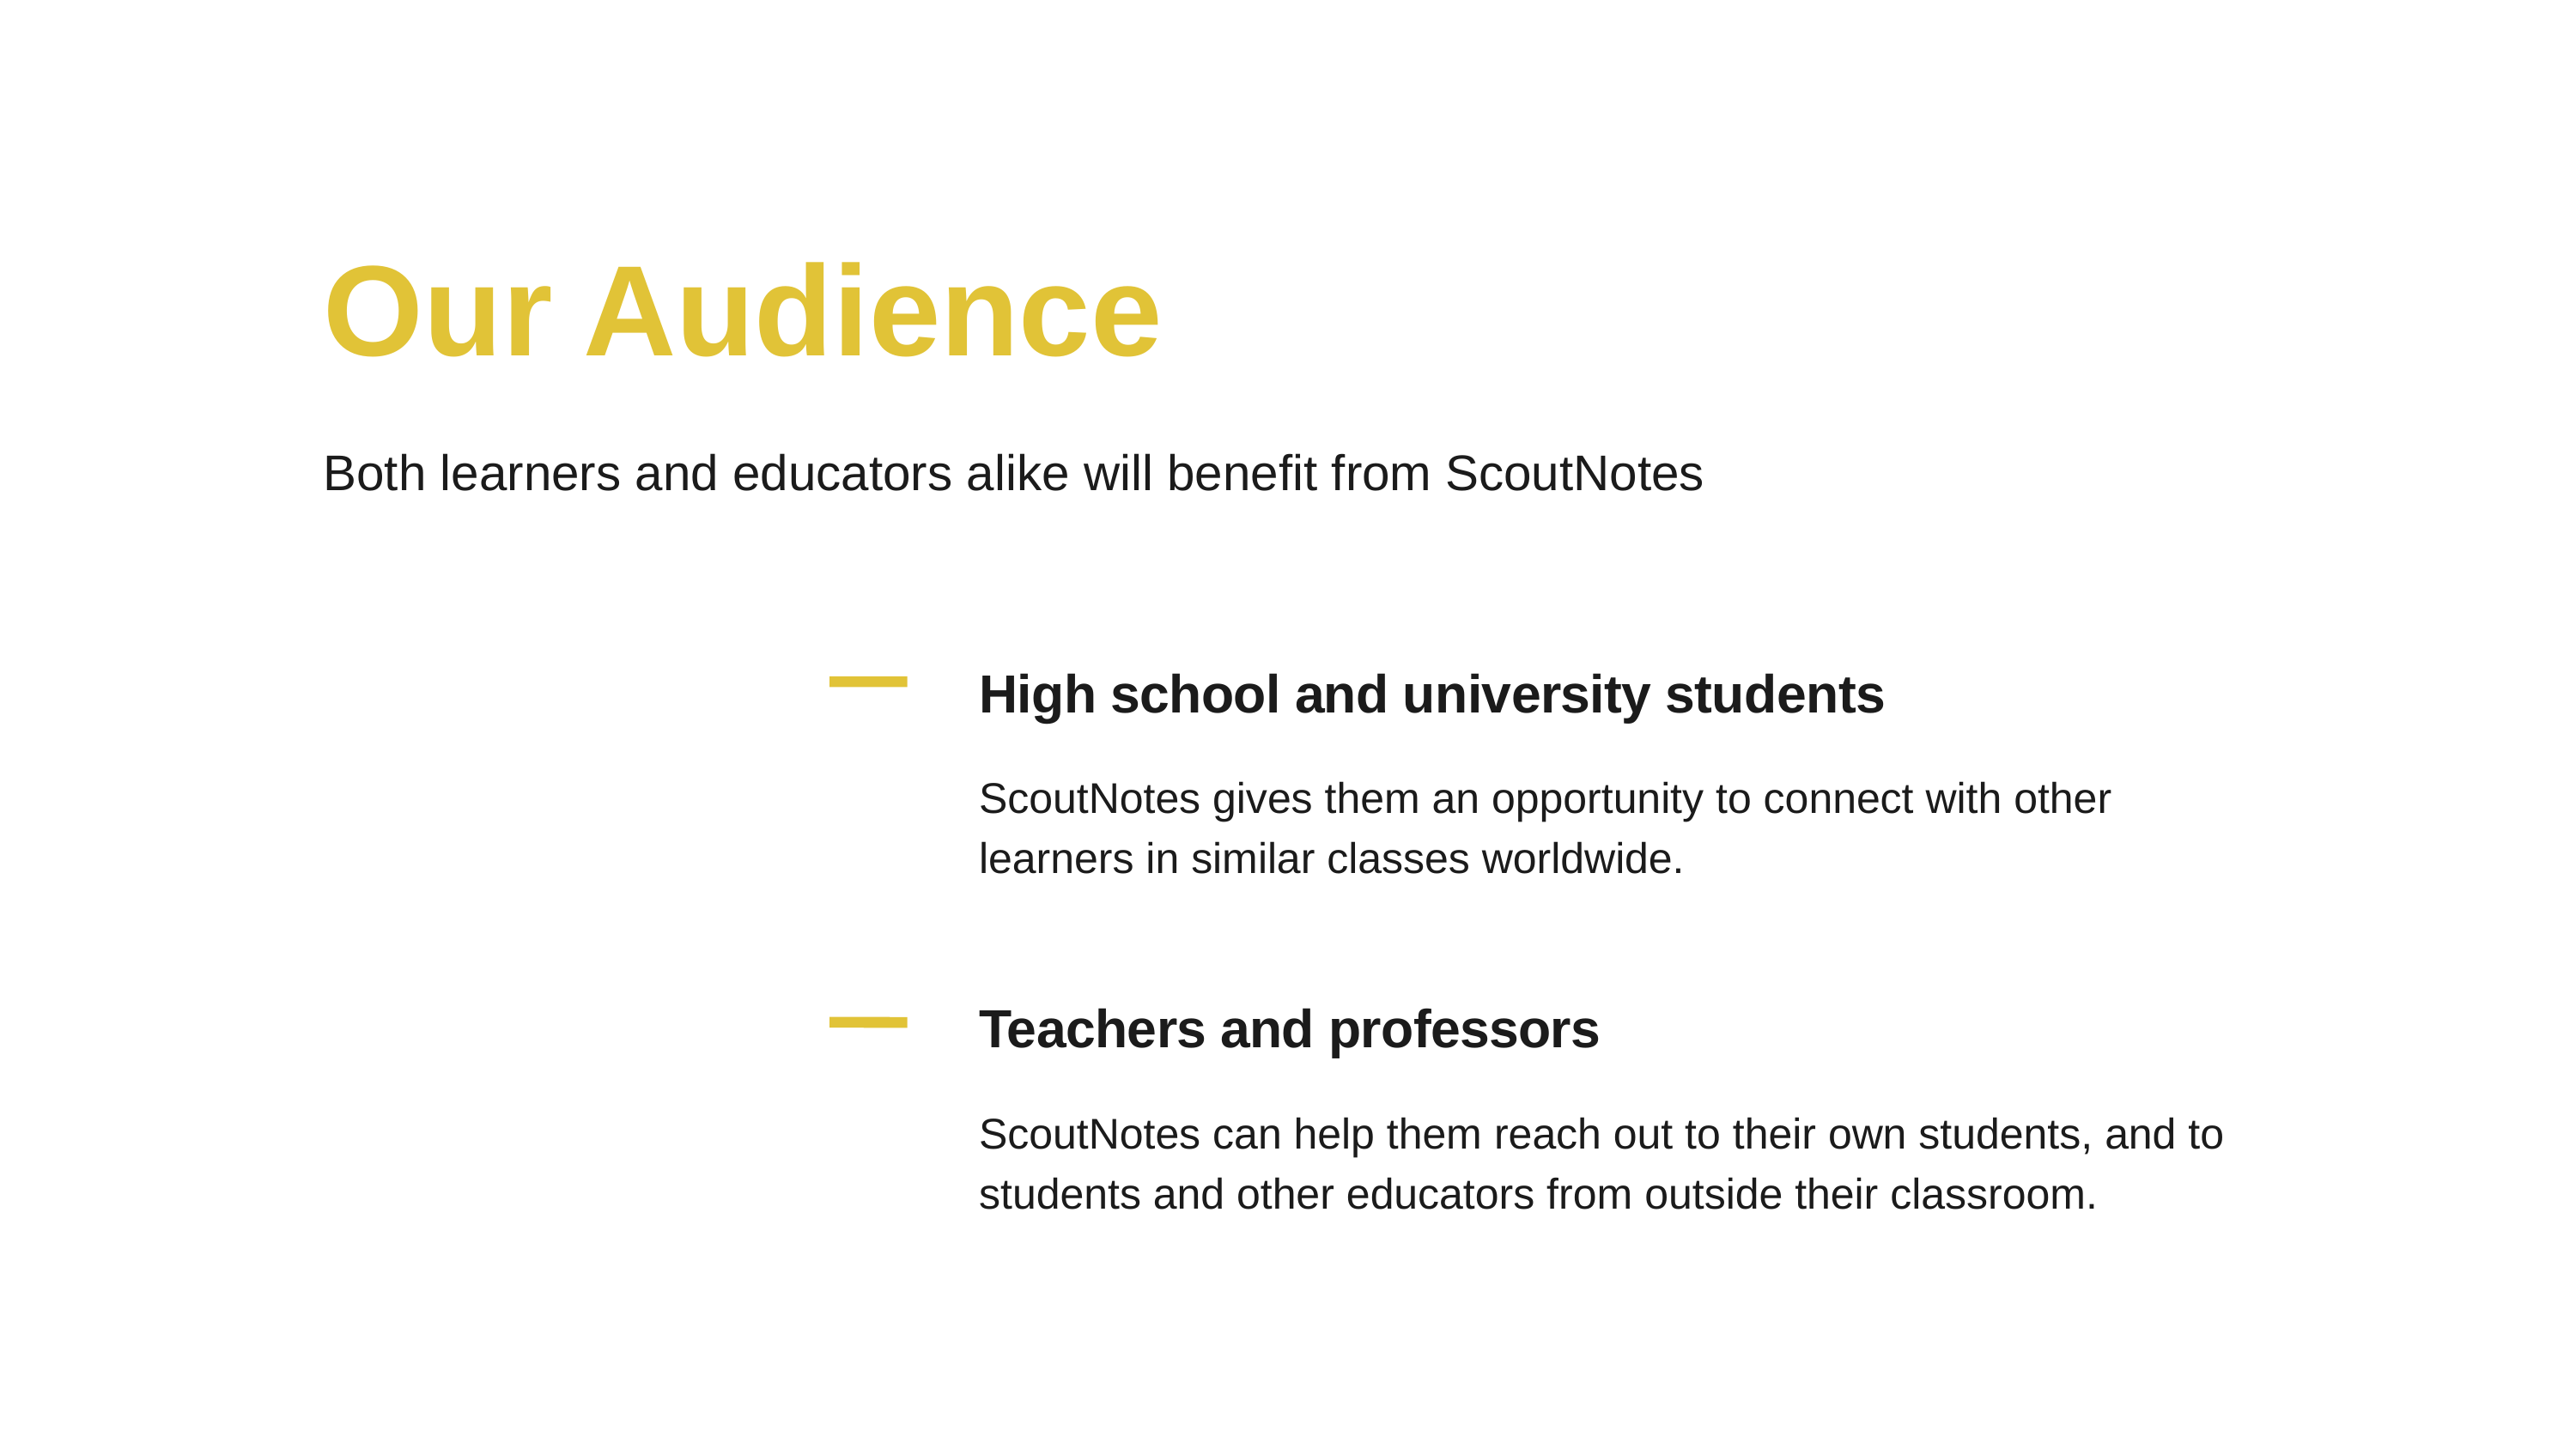

Our Audience
Both learners and educators alike will benefit from ScoutNotes
High school and university students
ScoutNotes gives them an opportunity to connect with other learners in similar classes worldwide.

Teachers and professors
ScoutNotes can help them reach out to their own students, and to students and other educators from outside their classroom.